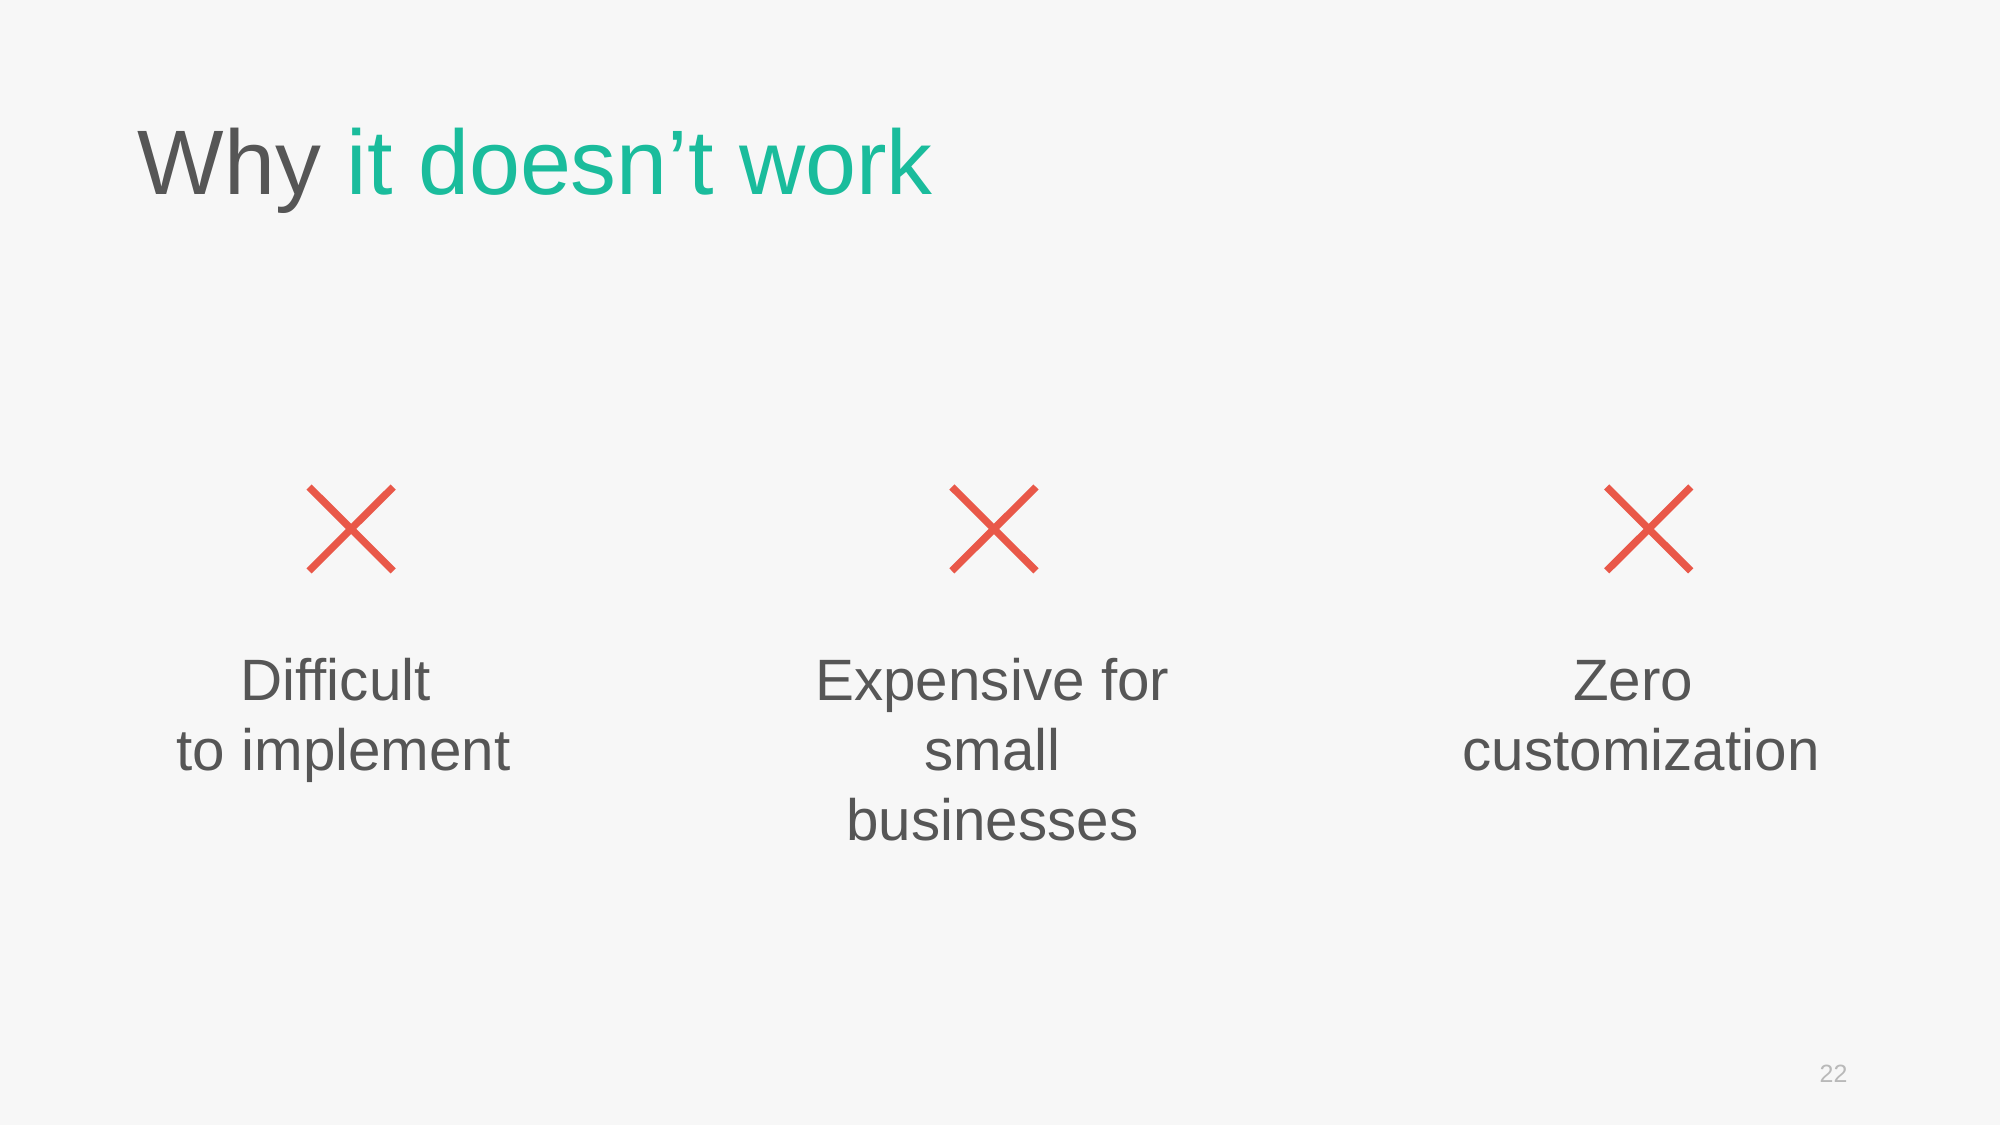

Why it doesn’t work

Difficult
to implement
Expensive for small businesses
Zero
customization
22